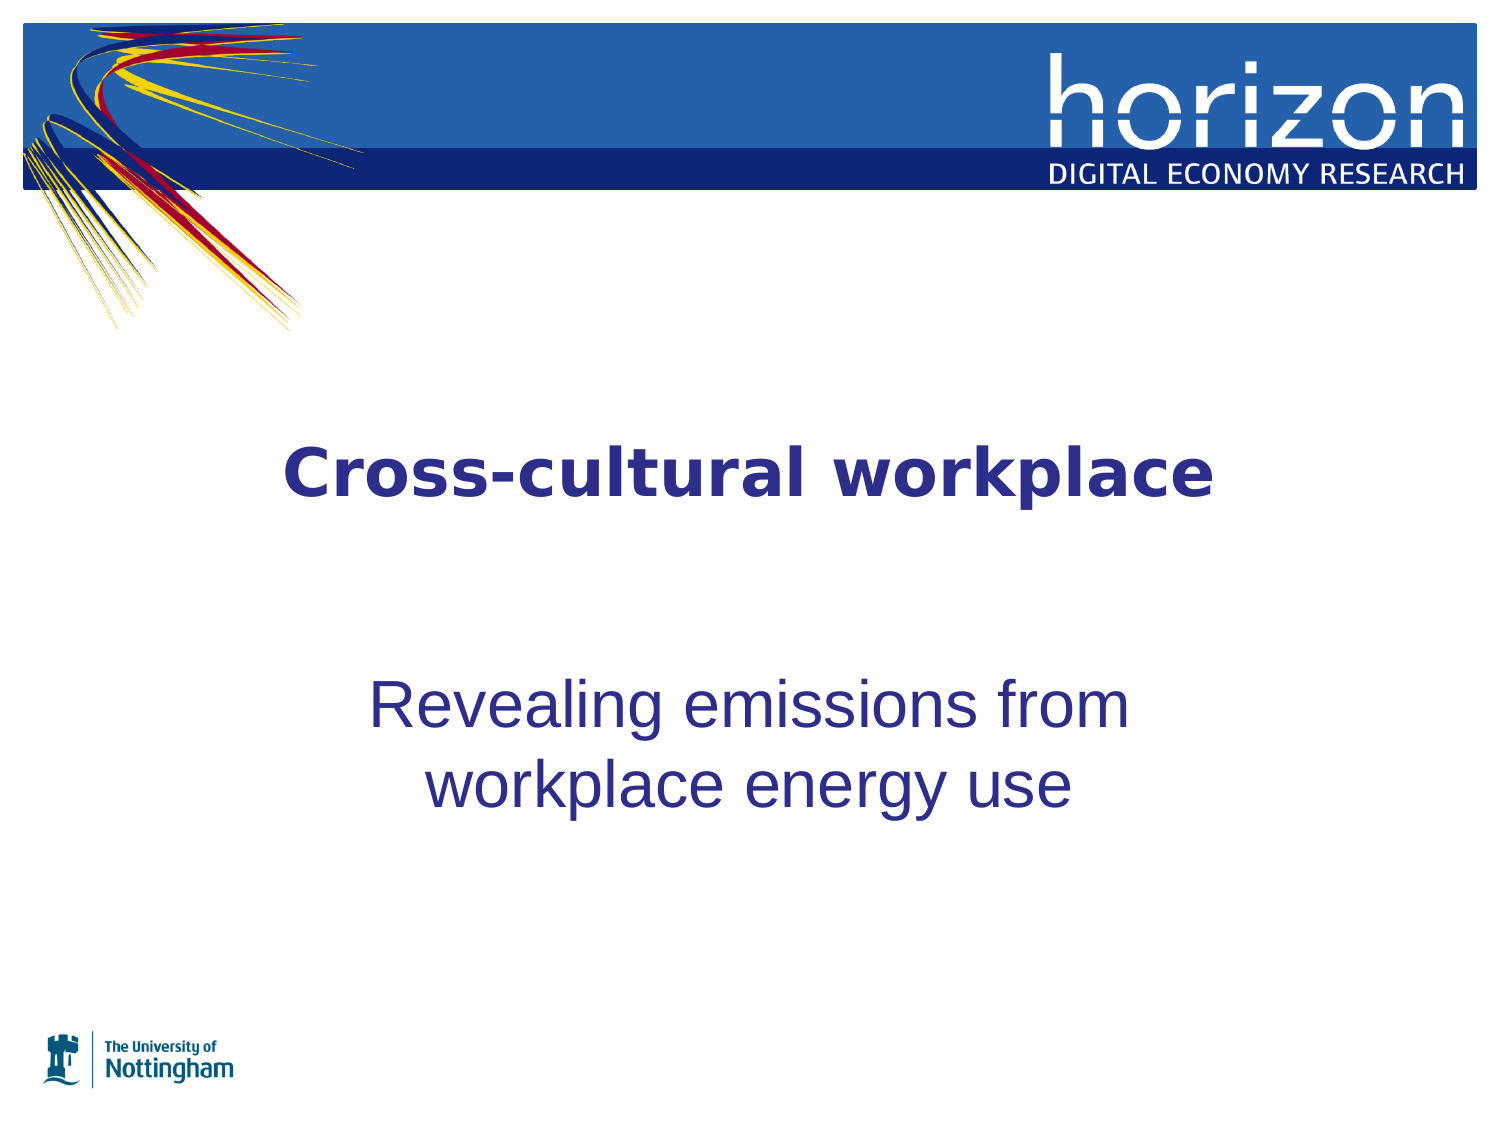

# Cross-cultural workplace
Revealing emissions from workplace energy use